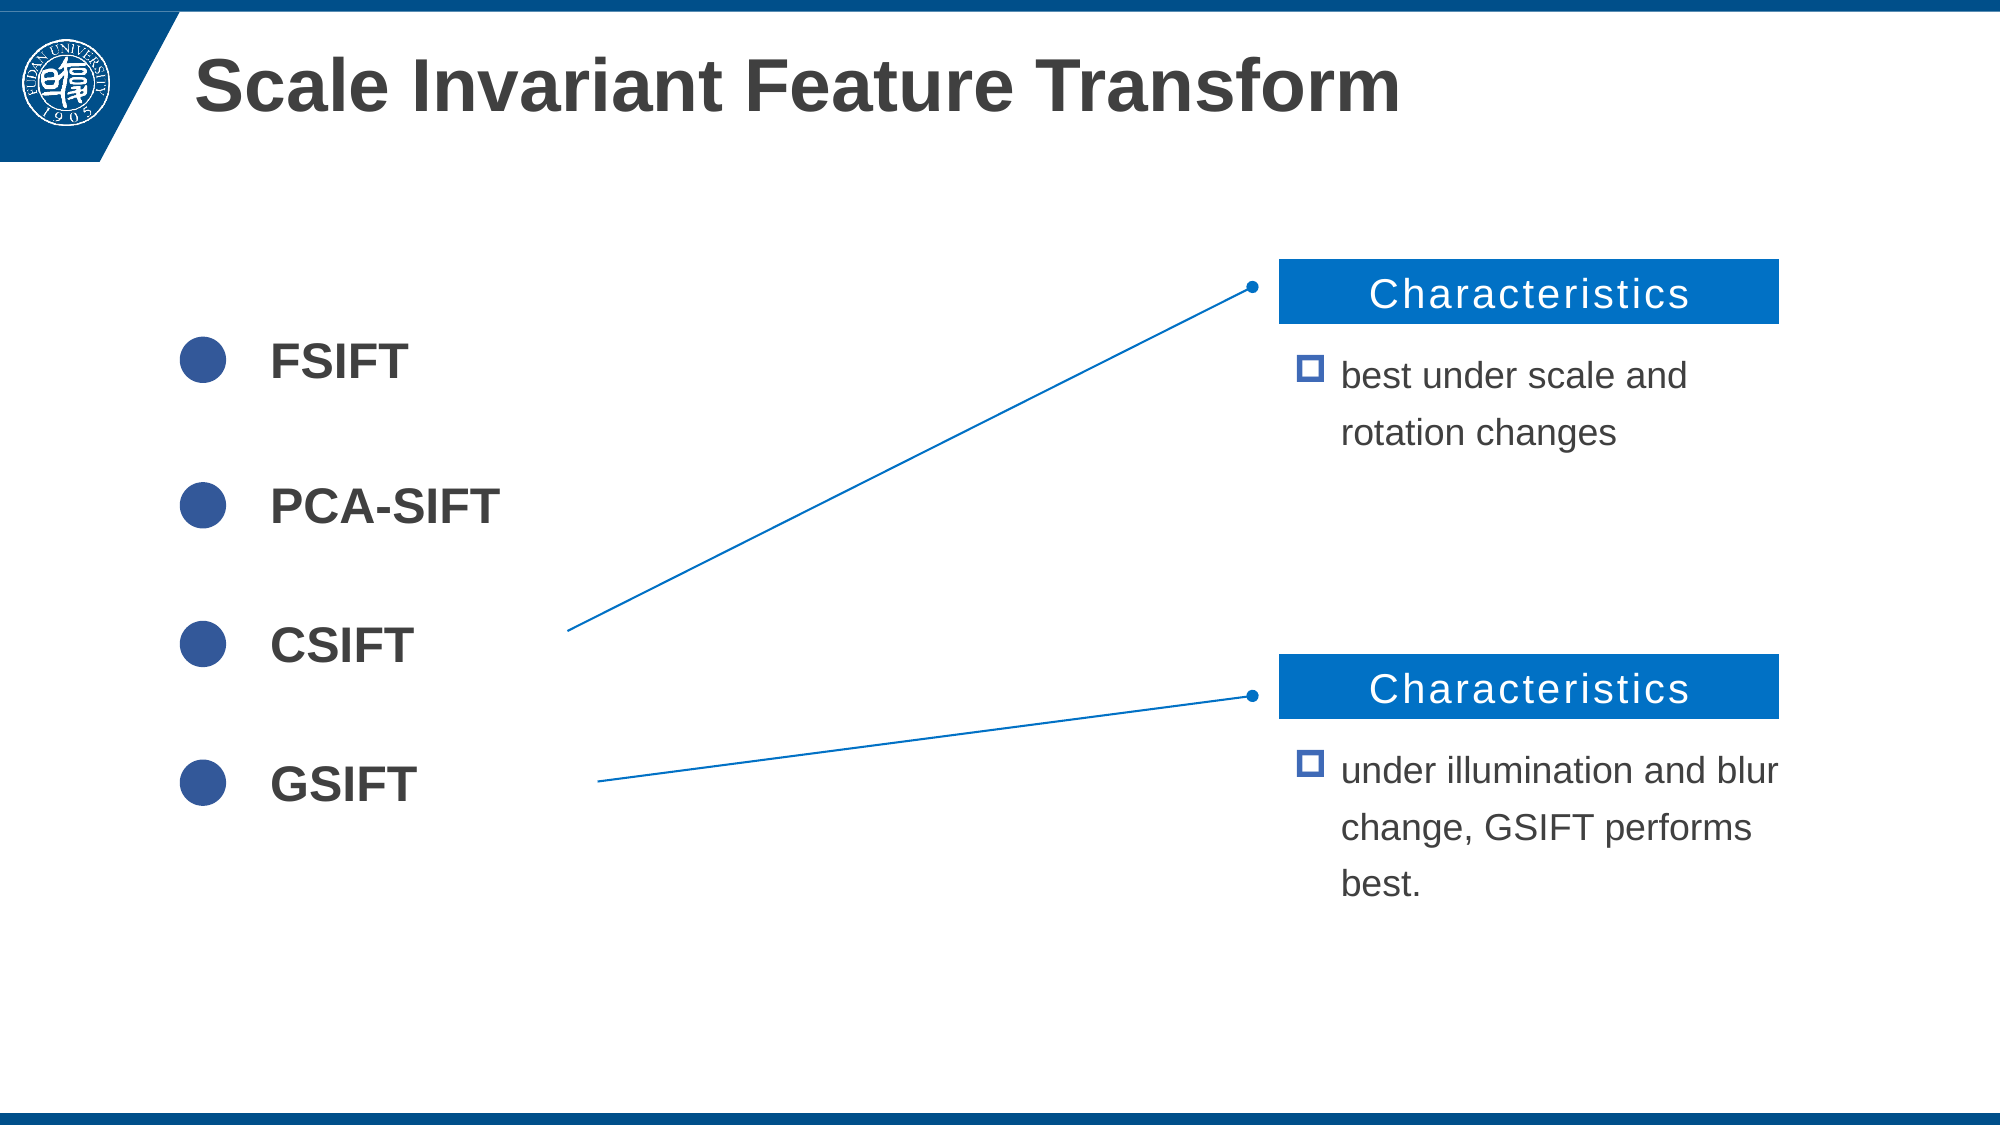

# Scale Invariant Feature Transform
FSIFT

Characteristics
best under scale and rotation changes
PCA-SIFT

CSIFT

Characteristics
GSIFT

under illumination and blur change, GSIFT performs best.